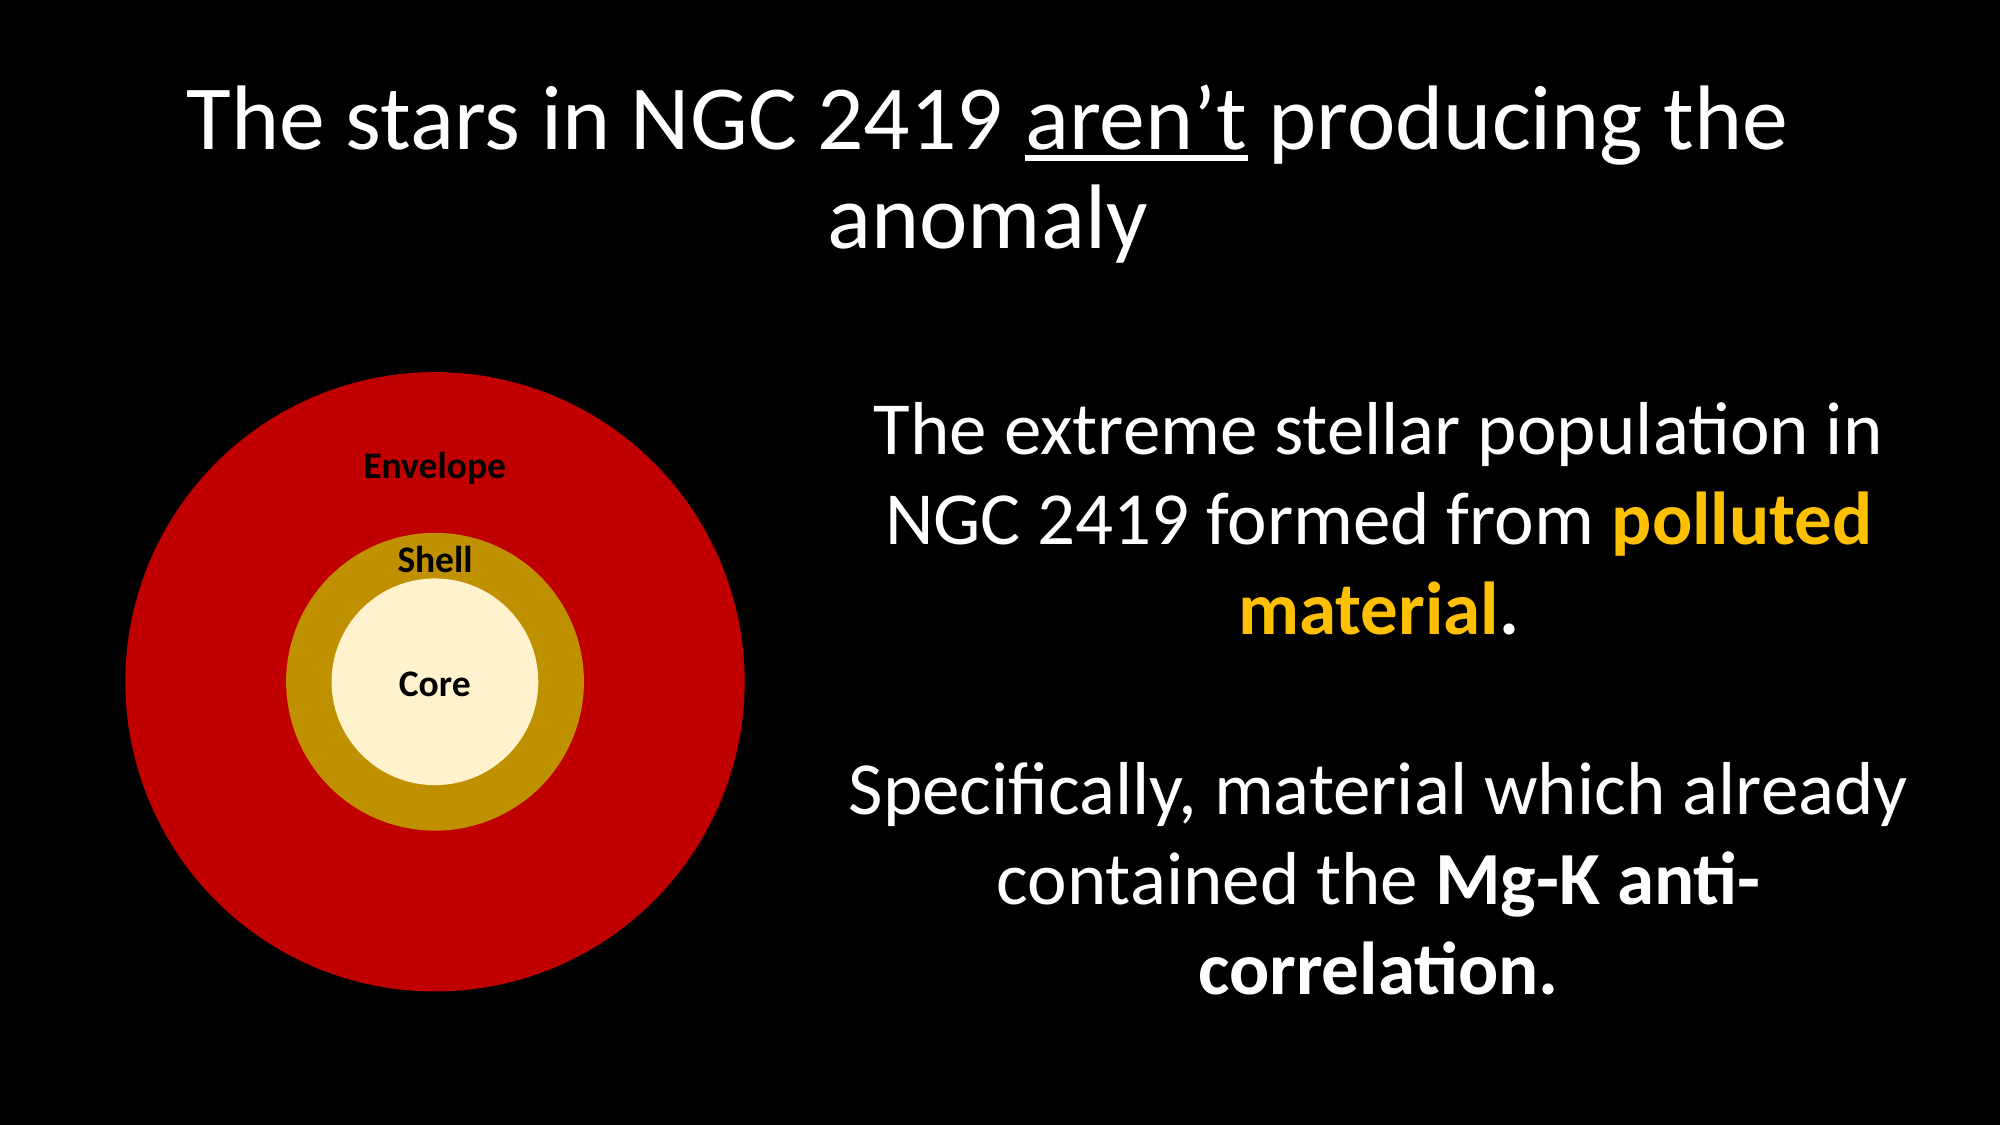

# The stars in NGC 2419 aren’t producing the anomaly

The extreme stellar population in NGC 2419 formed from polluted material.

Specifically, material which already contained the Mg-K anti-correlation.
Envelope
Shell
Core